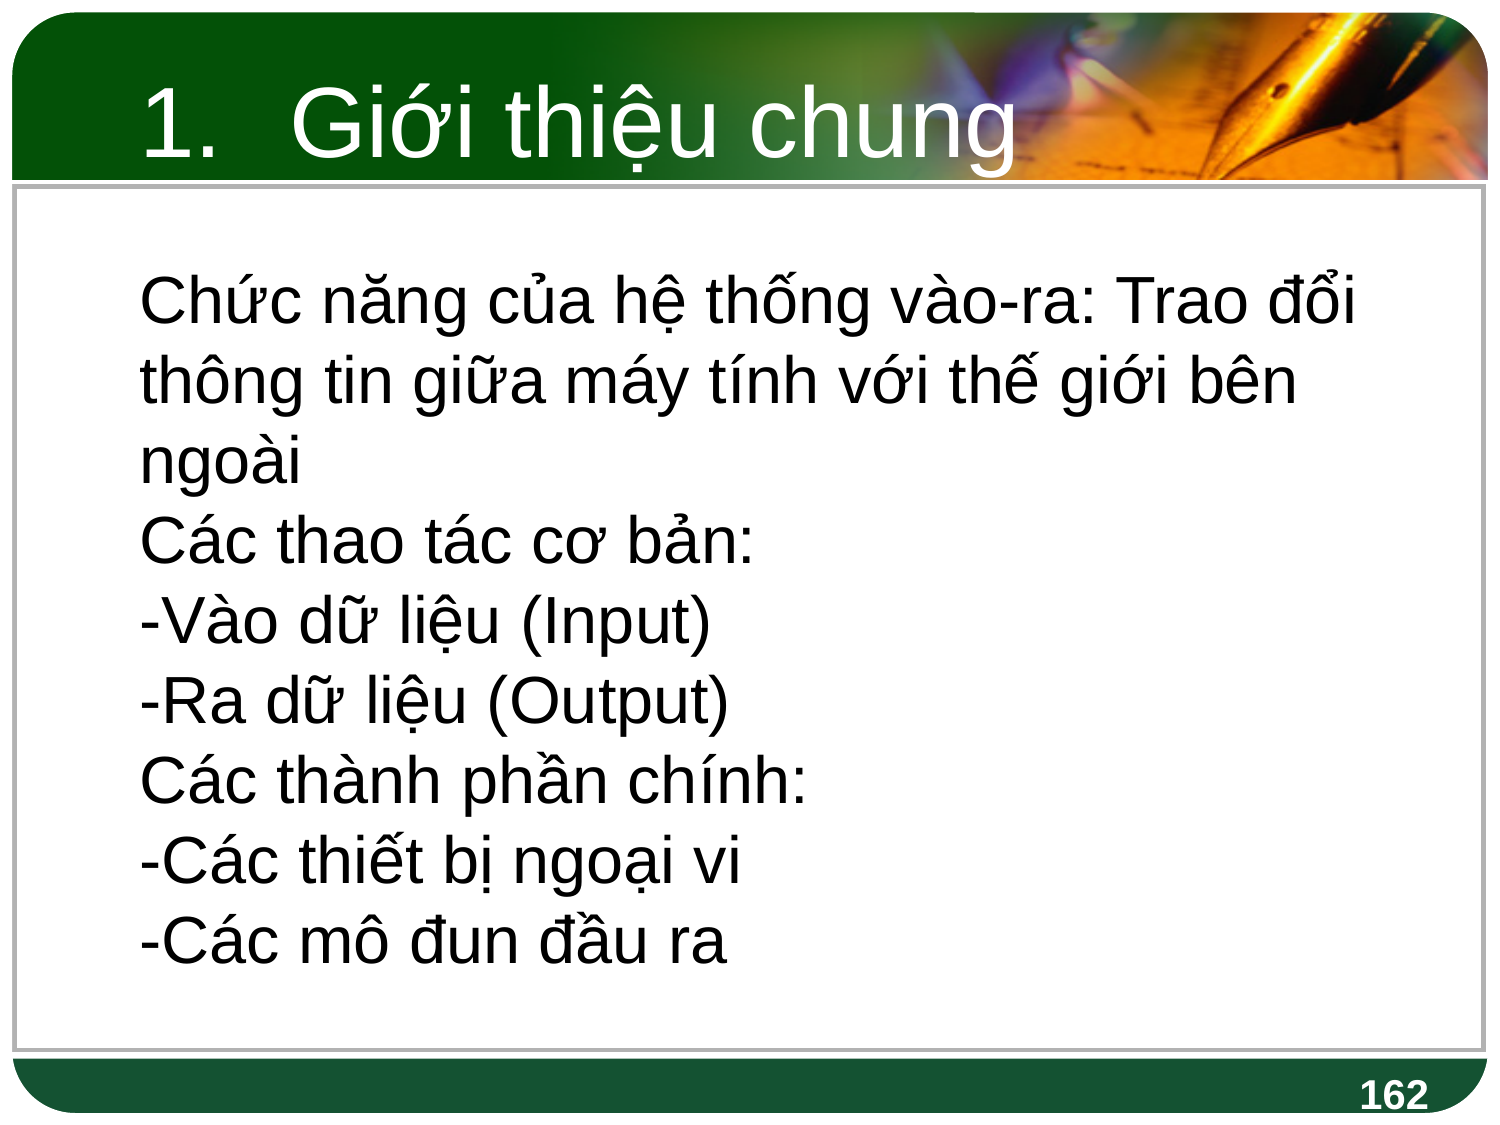

Giới thiệu chung

Chức năng của hệ thống vào-ra: Trao đổi thông tin giữa máy tính với thế giới bên ngoài
Các thao tác cơ bản:
-Vào dữ liệu (Input)
-Ra dữ liệu (Output)
Các thành phần chính:
-Các thiết bị ngoại vi
-Các mô đun đầu ra